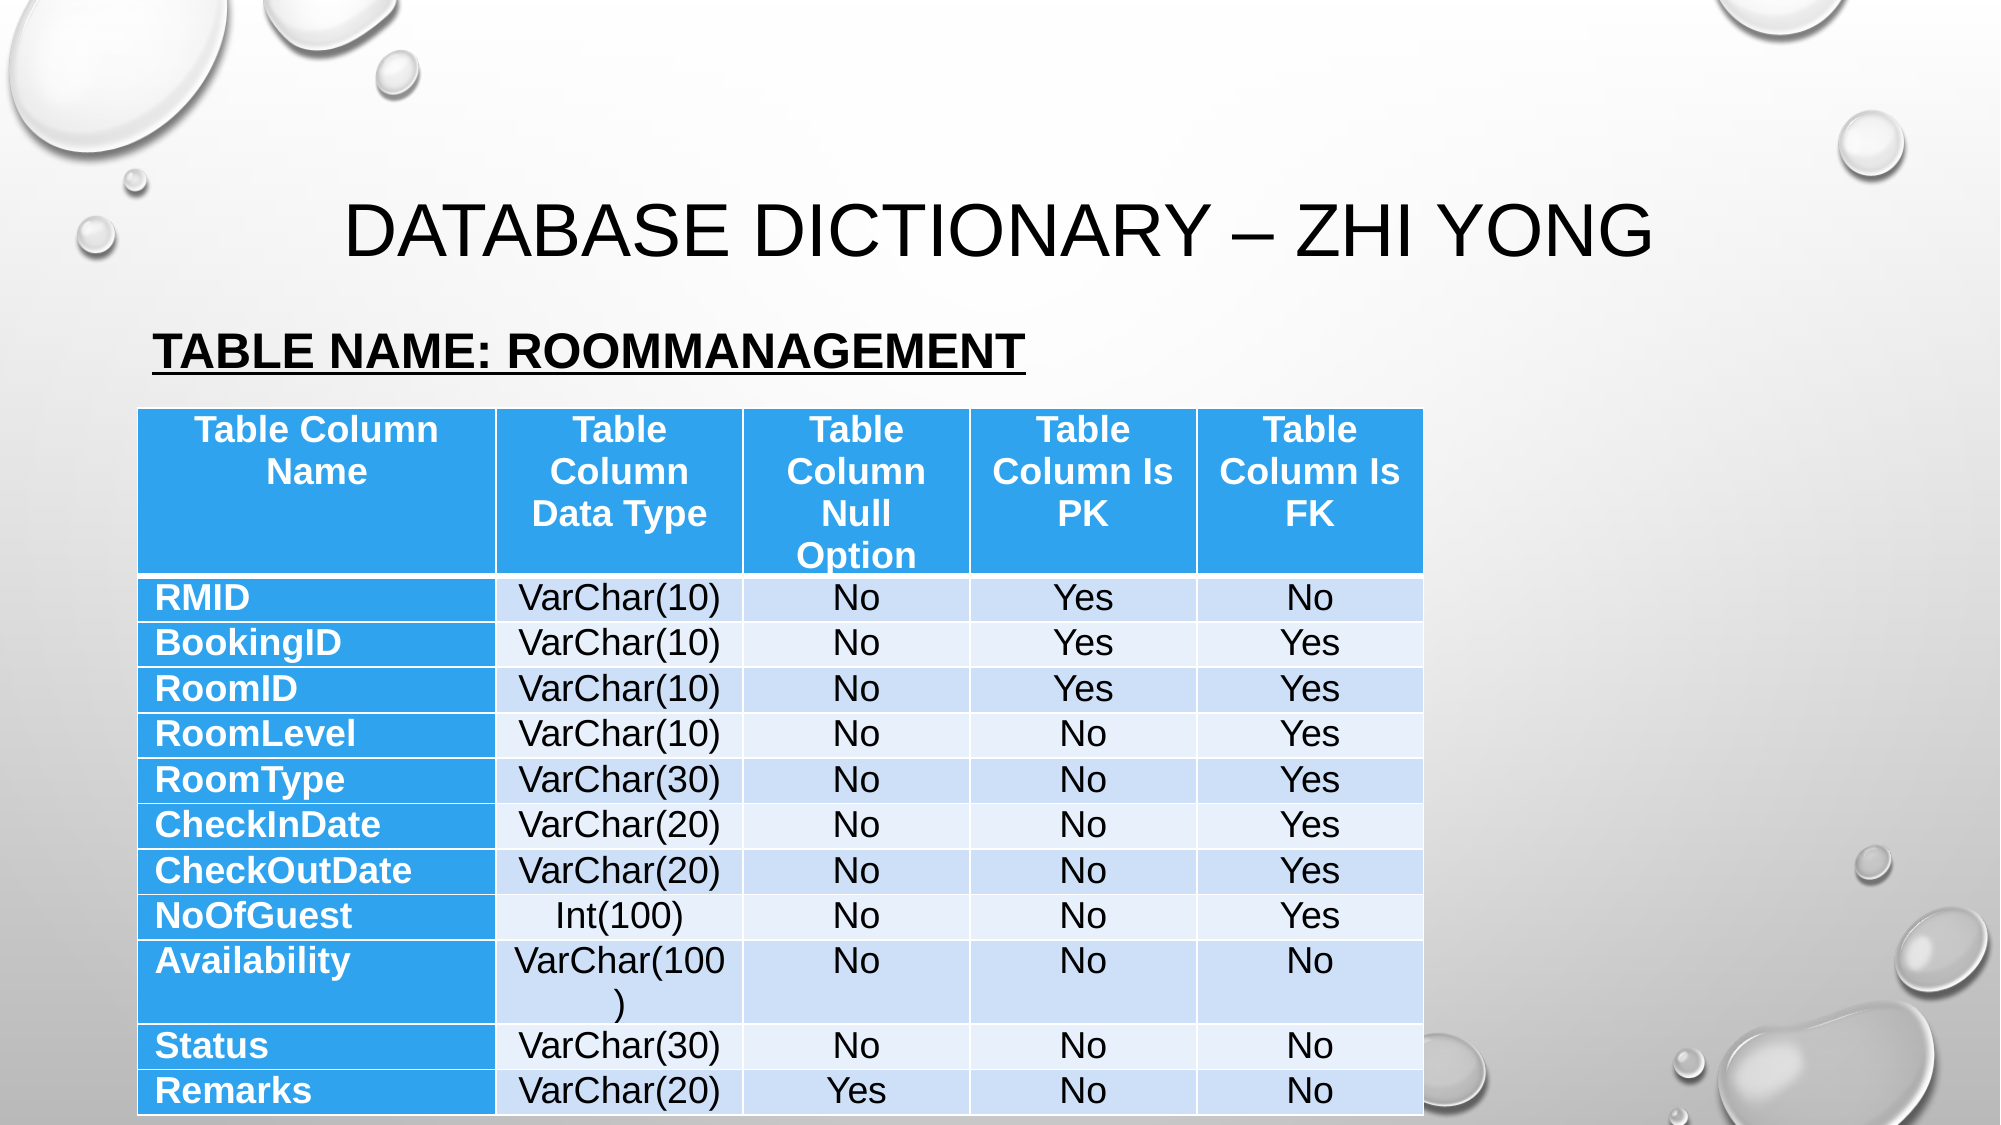

# Database Dictionary – ZHI yong
Table Name: ROOMMANAGEMENT
| Table Column Name | Table Column Data Type | Table Column Null Option | Table Column Is PK | Table Column Is FK |
| --- | --- | --- | --- | --- |
| RMID | VarChar(10) | No | Yes | No |
| BookingID | VarChar(10) | No | Yes | Yes |
| RoomID | VarChar(10) | No | Yes | Yes |
| RoomLevel | VarChar(10) | No | No | Yes |
| RoomType | VarChar(30) | No | No | Yes |
| CheckInDate | VarChar(20) | No | No | Yes |
| CheckOutDate | VarChar(20) | No | No | Yes |
| NoOfGuest | Int(100) | No | No | Yes |
| Availability | VarChar(100) | No | No | No |
| Status | VarChar(30) | No | No | No |
| Remarks | VarChar(20) | Yes | No | No |